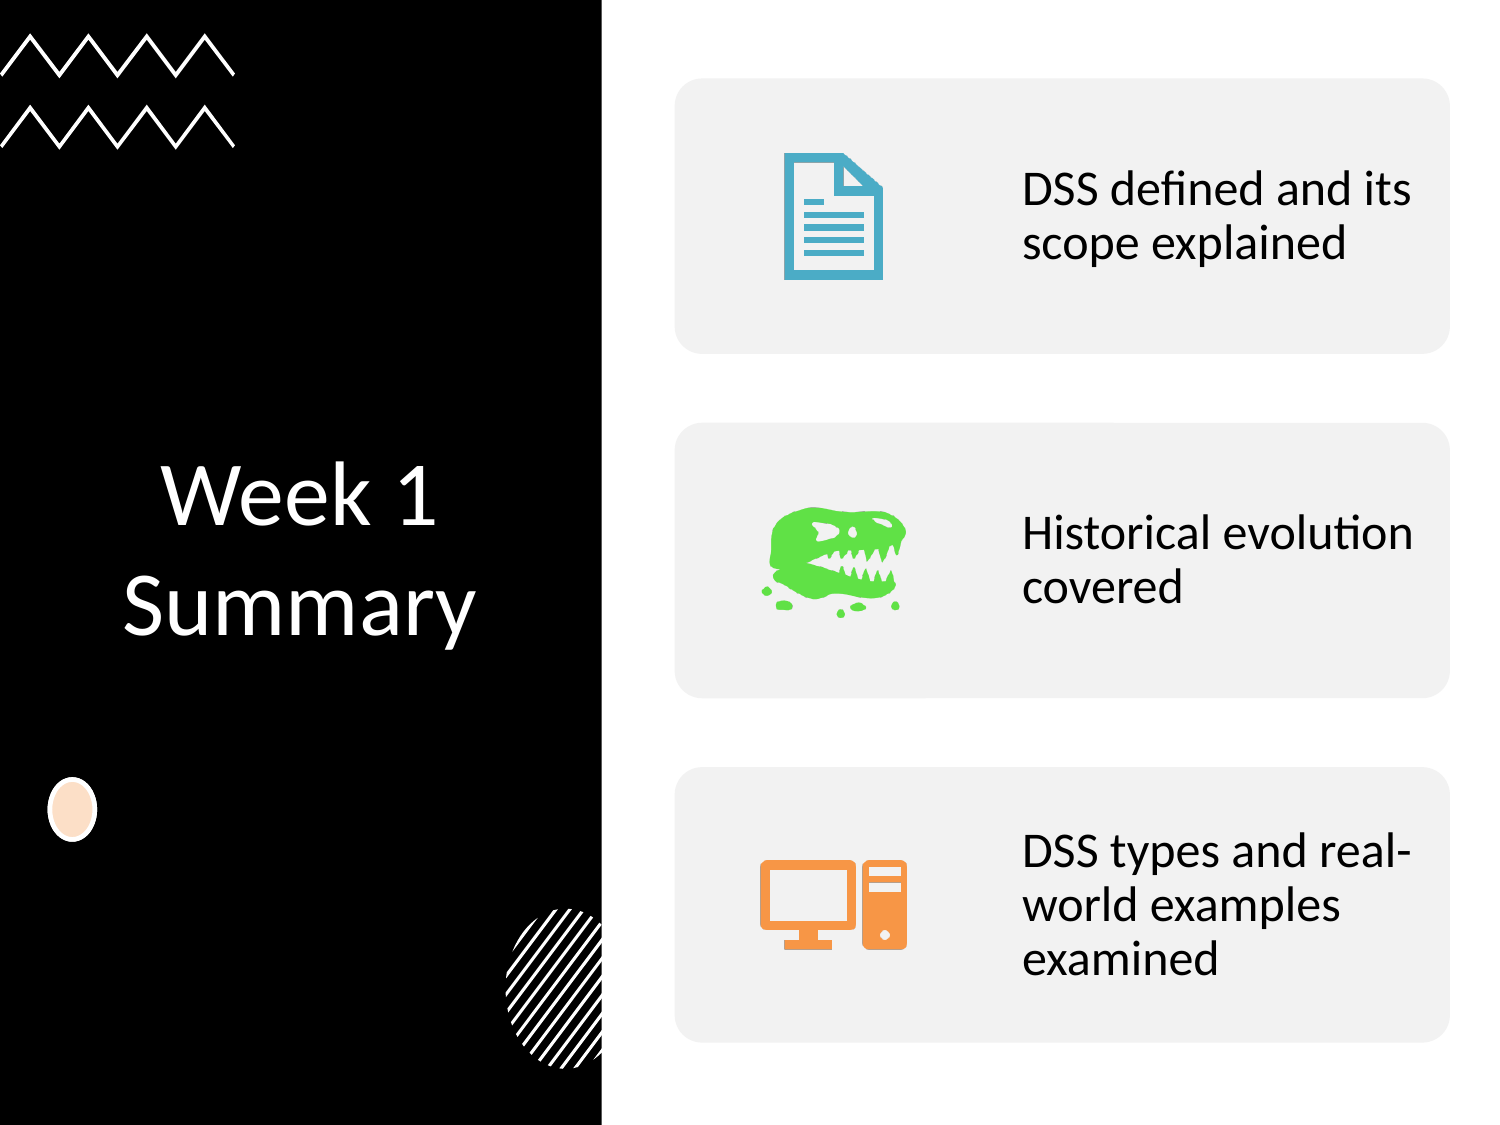

DSS defined and its scope explained
Historical evolution covered
DSS types and real-world examples examined
# Week 1 Summary